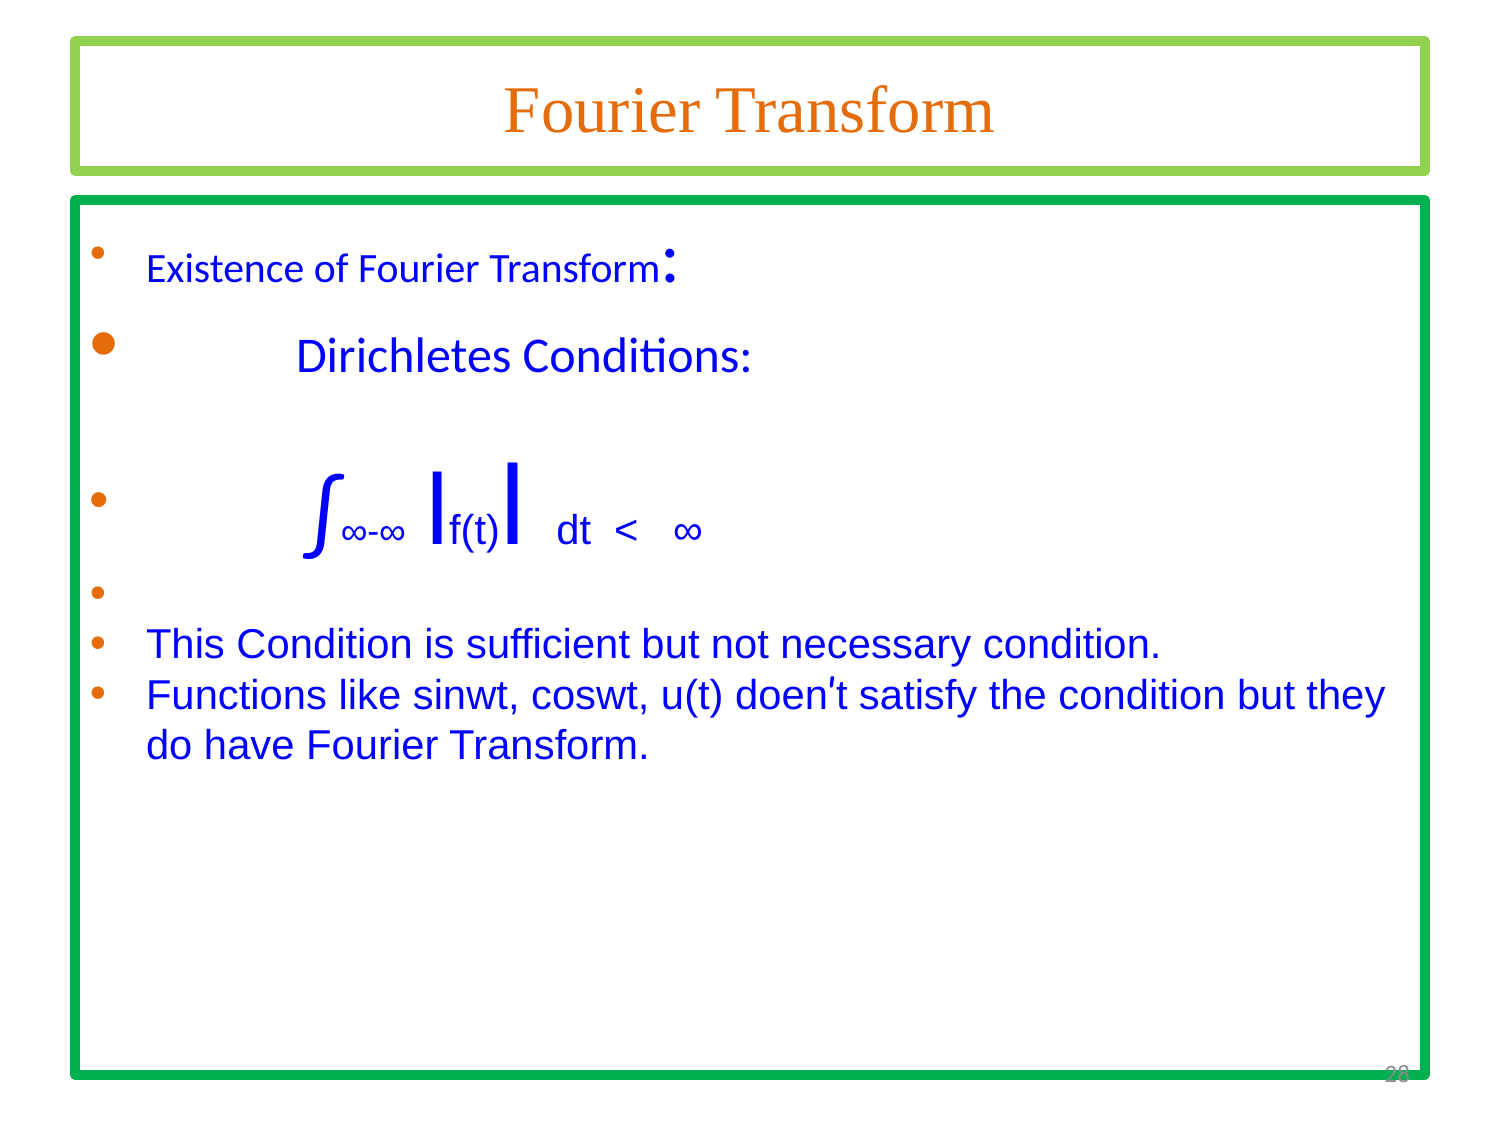

Fourier Transform
Existence of Fourier Transform:
	Dirichletes Conditions:

     	 ∫∞-∞  lf(t)l dt  <   ∞

This Condition is sufficient but not necessary condition.
Functions like sinwt, coswt, u(t) doen’t satisfy the condition but they do have Fourier Transform.

28